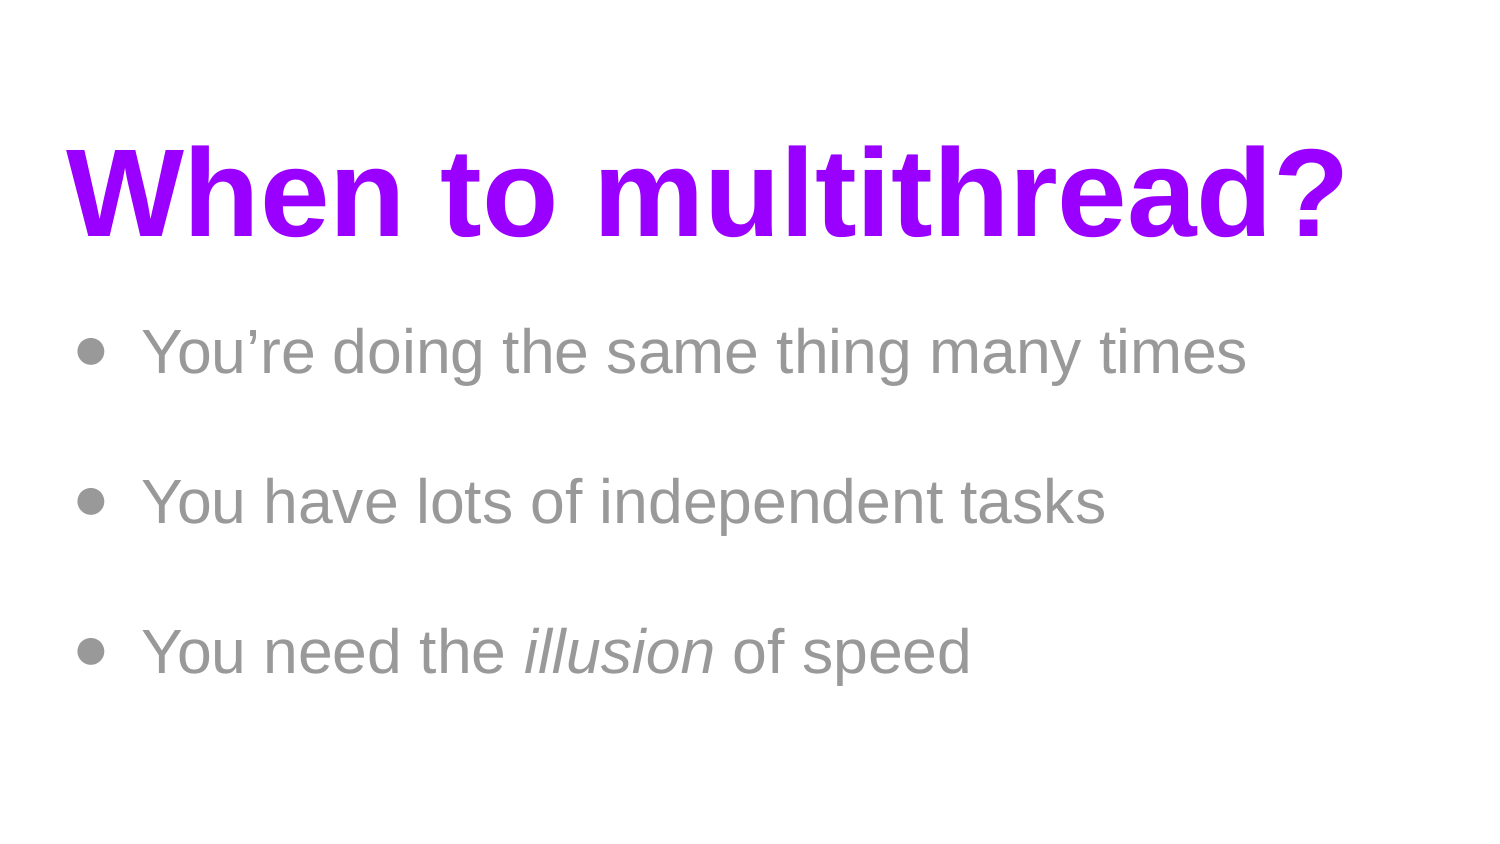

# When to multithread?
You’re doing the same thing many times
You have lots of independent tasks
You need the illusion of speed